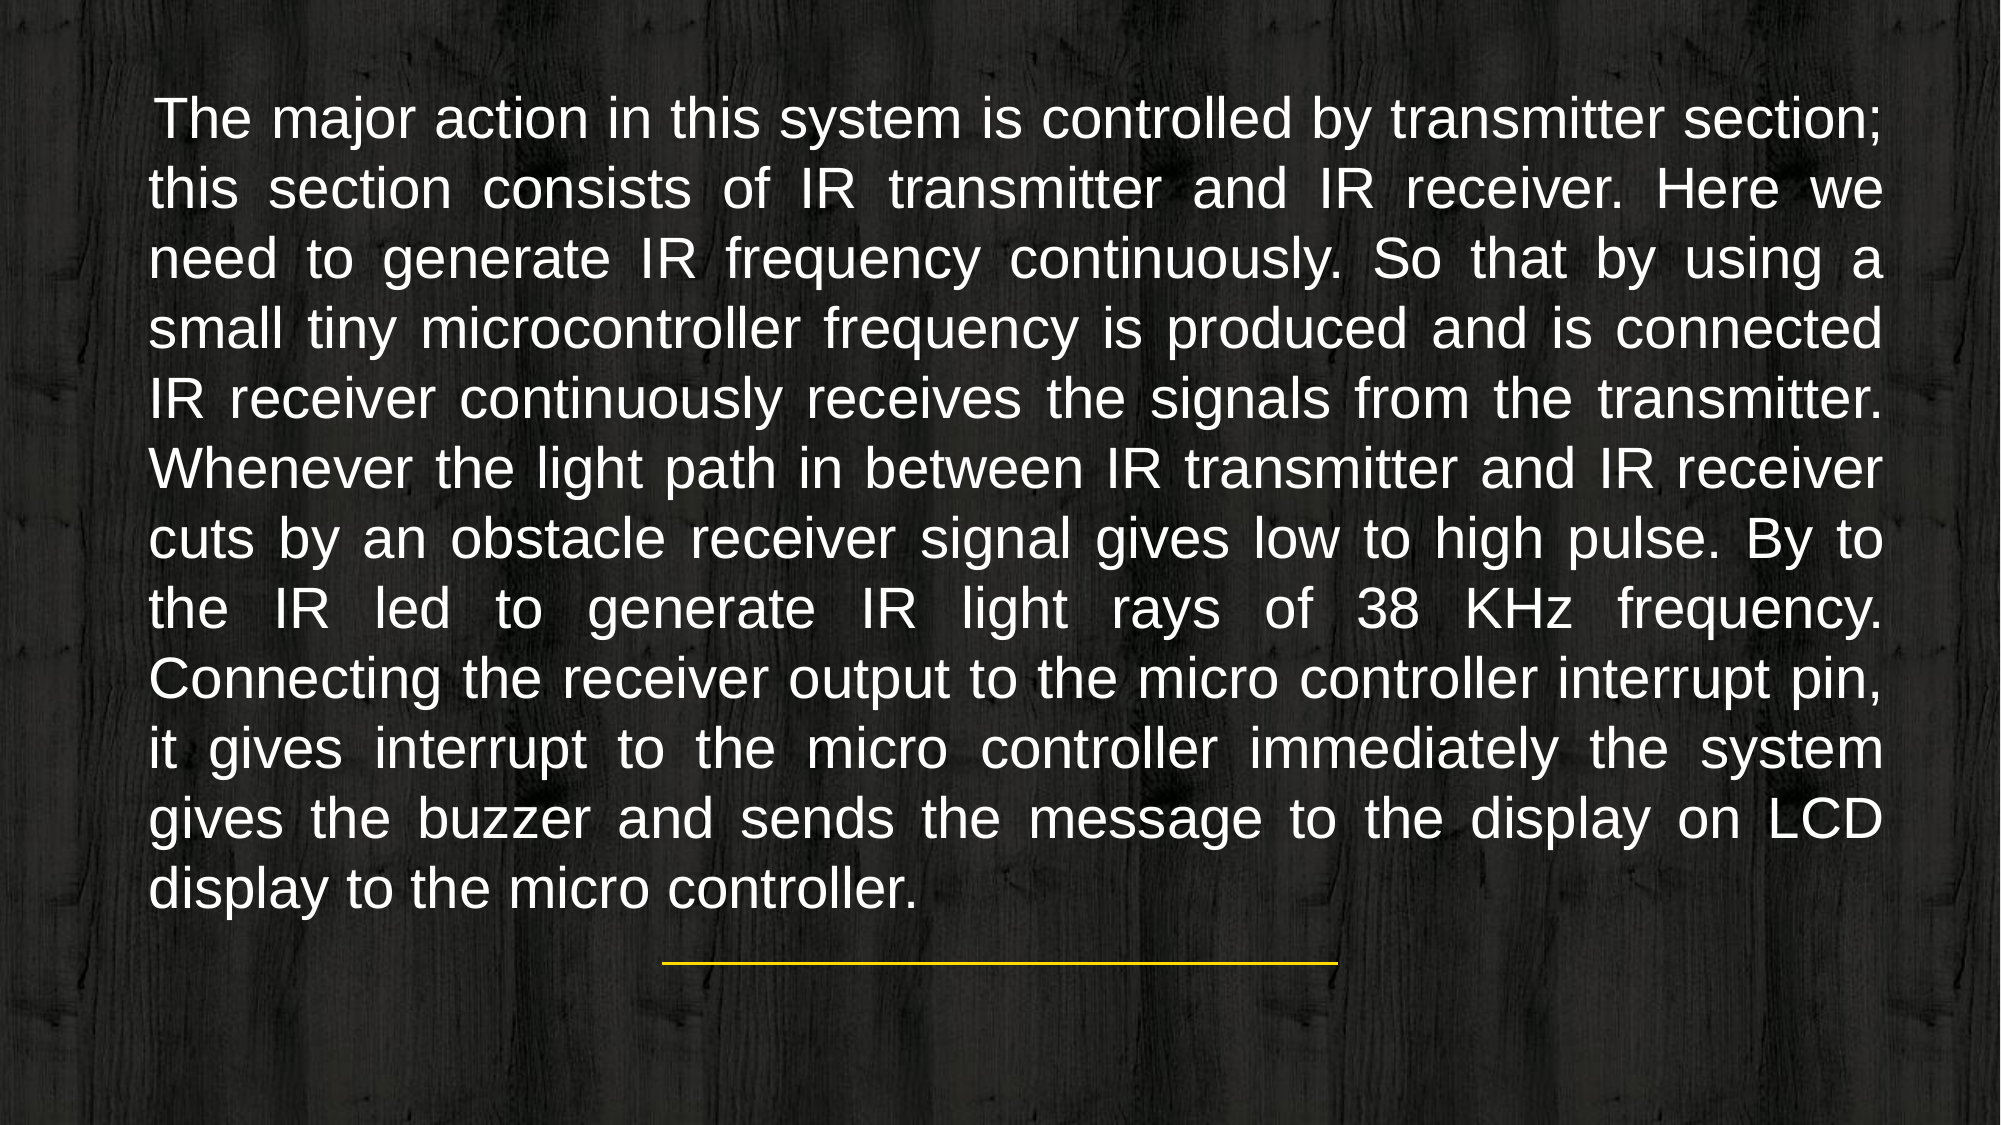

The major action in this system is controlled by transmitter section; this section consists of IR transmitter and IR receiver. Here we need to generate IR frequency continuously. So that by using a small tiny microcontroller frequency is produced and is connected IR receiver continuously receives the signals from the transmitter. Whenever the light path in between IR transmitter and IR receiver cuts by an obstacle receiver signal gives low to high pulse. By to the IR led to generate IR light rays of 38 KHz frequency. Connecting the receiver output to the micro controller interrupt pin, it gives interrupt to the micro controller immediately the system gives the buzzer and sends the message to the display on LCD display to the micro controller.